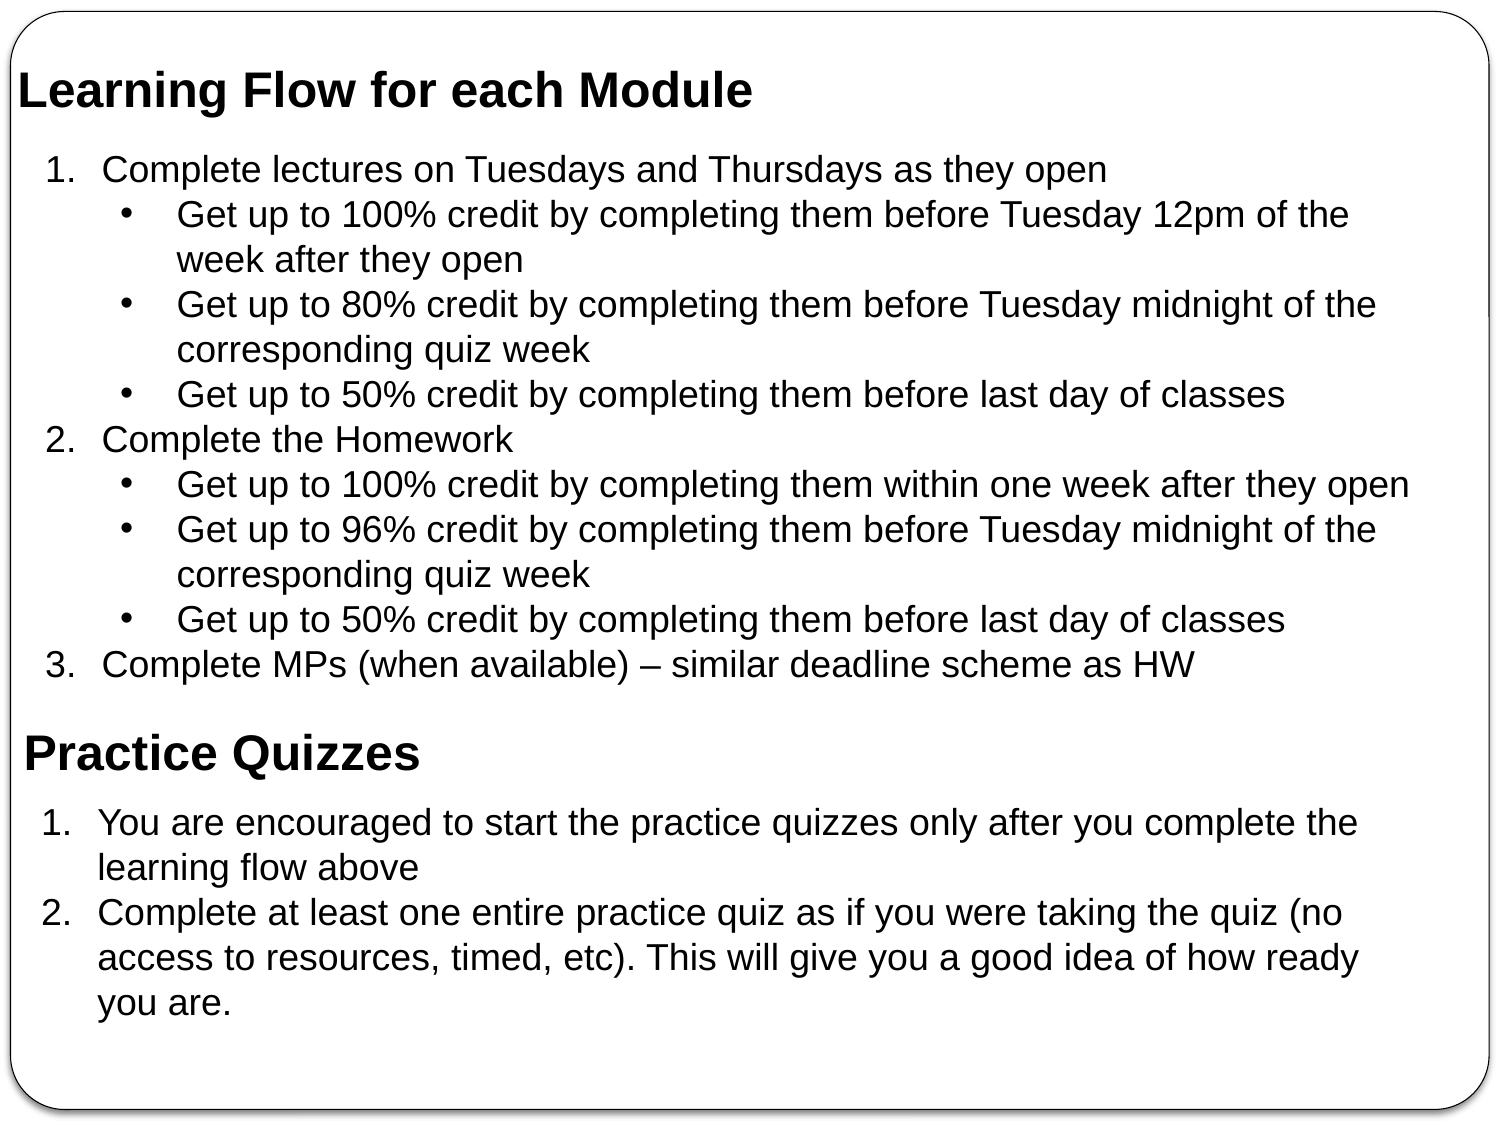

Learning Flow for each Module
Complete lectures on Tuesdays and Thursdays as they open
Get up to 100% credit by completing them before Tuesday 12pm of the week after they open
Get up to 80% credit by completing them before Tuesday midnight of the corresponding quiz week
Get up to 50% credit by completing them before last day of classes
Complete the Homework
Get up to 100% credit by completing them within one week after they open
Get up to 96% credit by completing them before Tuesday midnight of the corresponding quiz week
Get up to 50% credit by completing them before last day of classes
Complete MPs (when available) – similar deadline scheme as HW
Practice Quizzes
You are encouraged to start the practice quizzes only after you complete the learning flow above
Complete at least one entire practice quiz as if you were taking the quiz (no access to resources, timed, etc). This will give you a good idea of how ready you are.